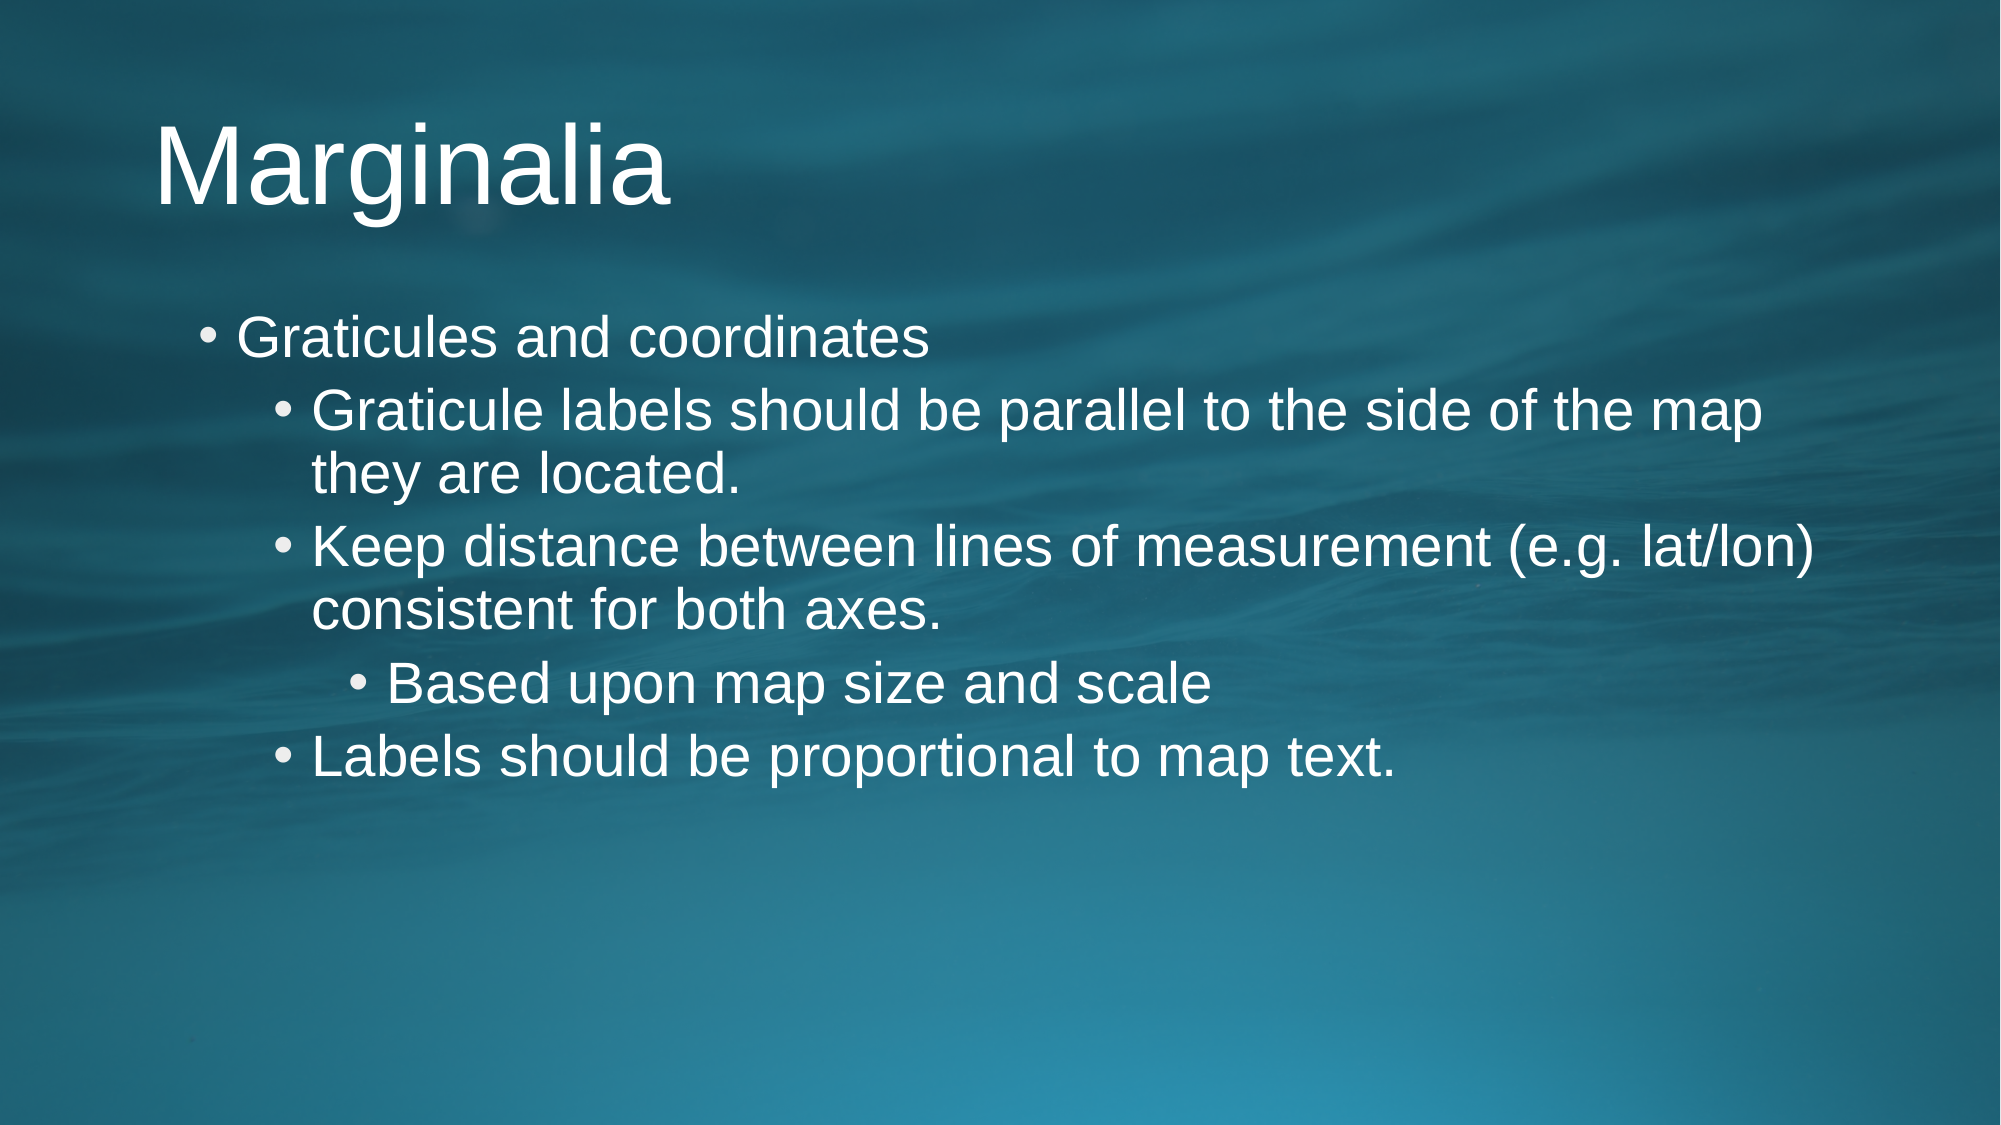

# Marginalia
Graticules and coordinates
Graticule labels should be parallel to the side of the map they are located.
Keep distance between lines of measurement (e.g. lat/lon) consistent for both axes.
Based upon map size and scale
Labels should be proportional to map text.